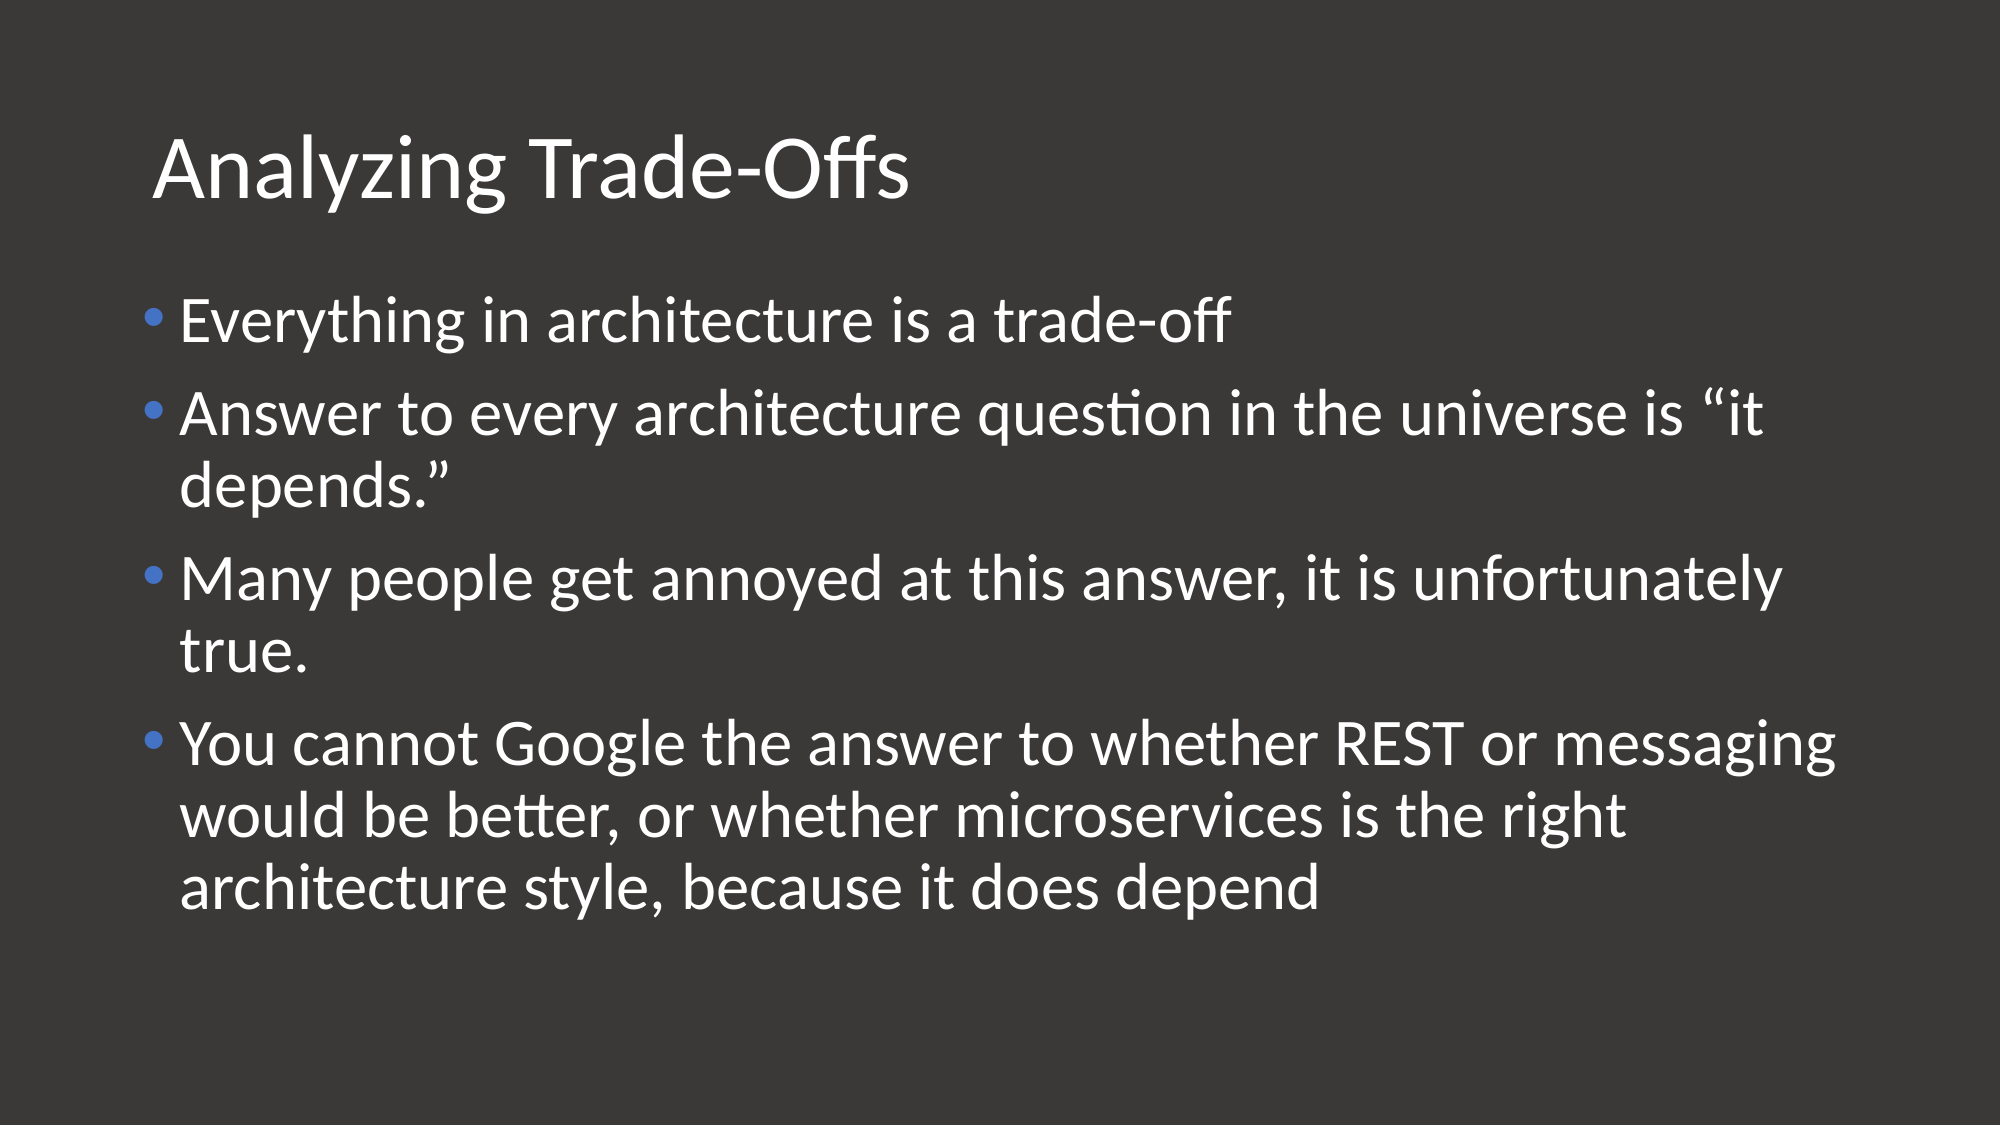

# Analyzing Trade-Offs
Everything in architecture is a trade-off
Answer to every architecture question in the universe is “it depends.”
Many people get annoyed at this answer, it is unfortunately true.
You cannot Google the answer to whether REST or messaging would be better, or whether microservices is the right architecture style, because it does depend